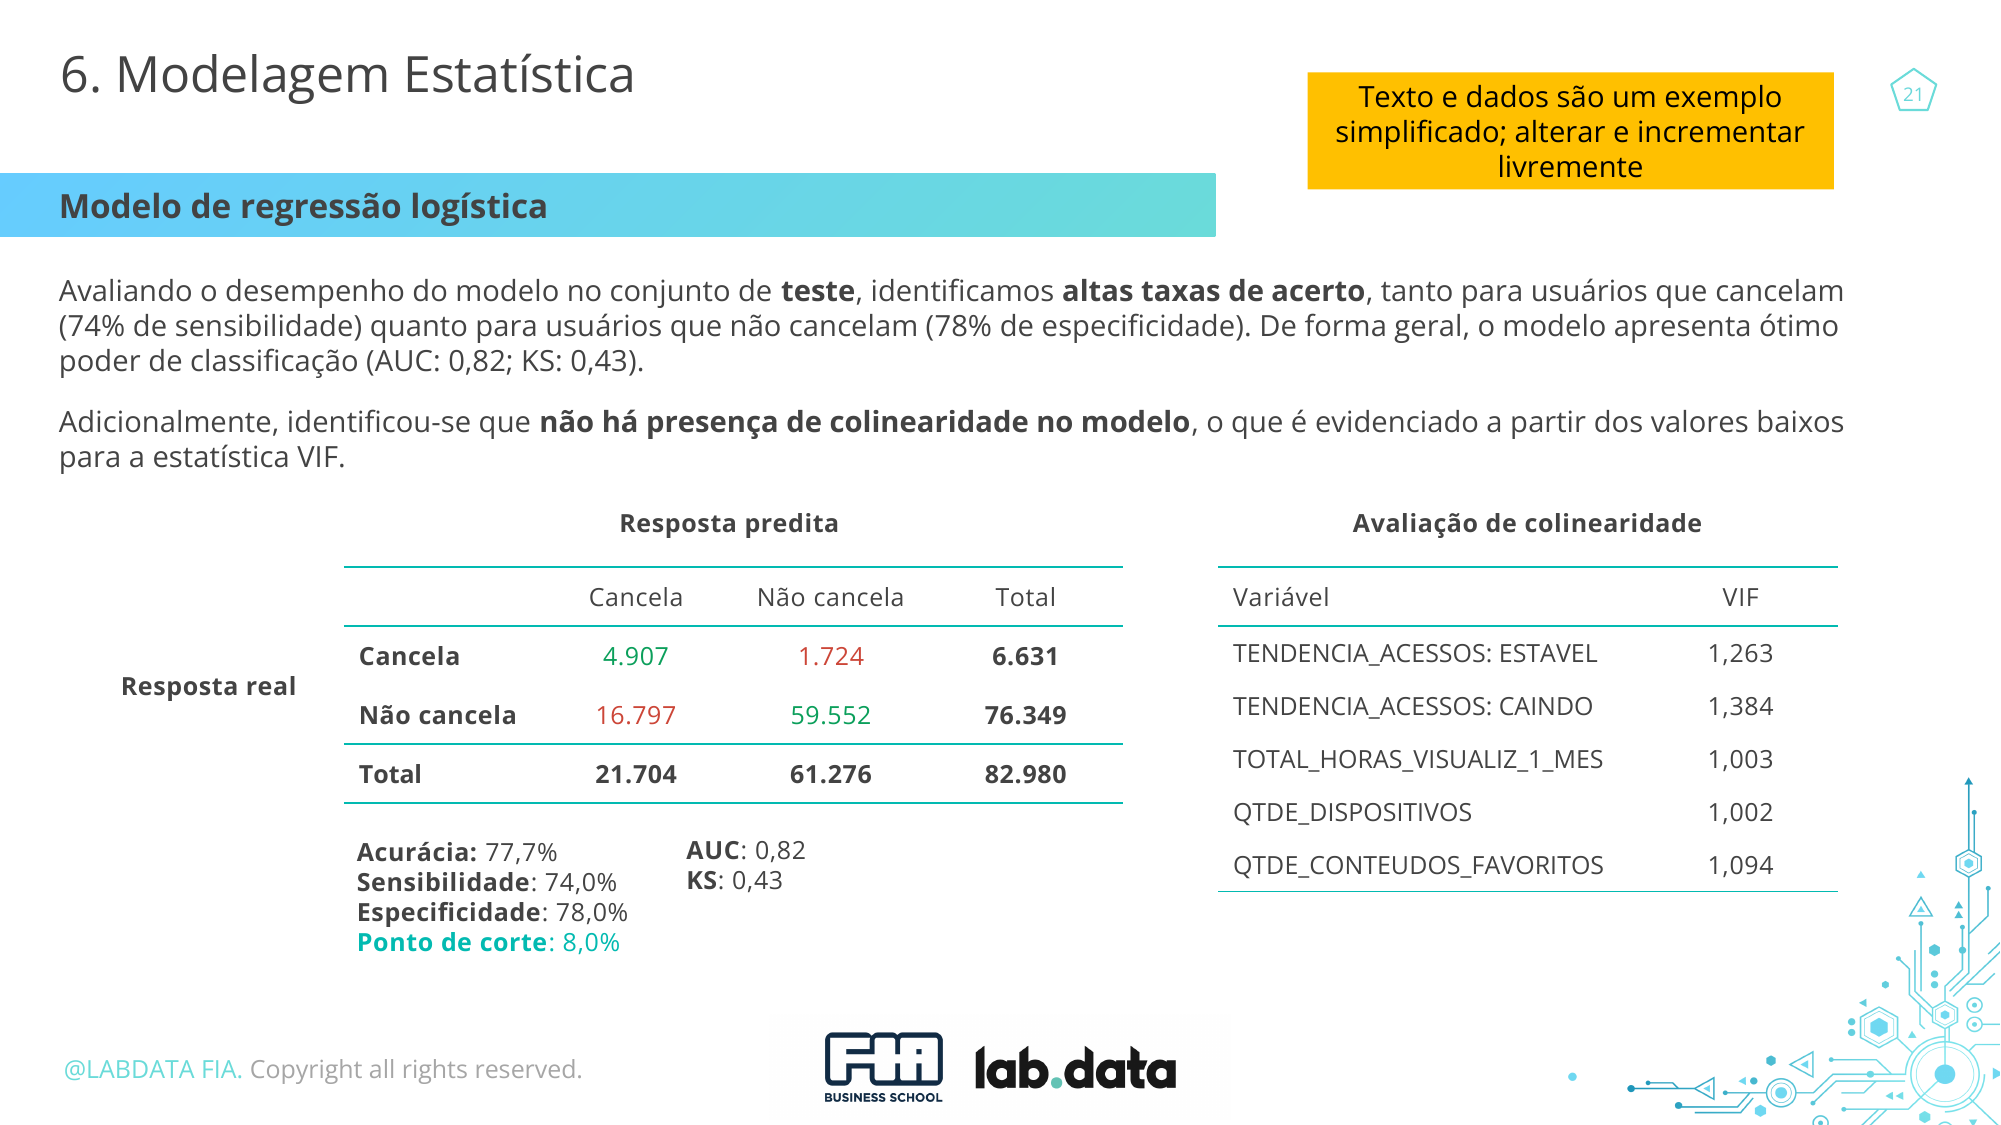

6. Modelagem Estatística
Texto e dados são um exemplo simplificado; alterar e incrementar livremente
Modelo de regressão logística
Avaliando o desempenho do modelo no conjunto de teste, identificamos altas taxas de acerto, tanto para usuários que cancelam (74% de sensibilidade) quanto para usuários que não cancelam (78% de especificidade). De forma geral, o modelo apresenta ótimo poder de classificação (AUC: 0,82; KS: 0,43).

Adicionalmente, identificou-se que não há presença de colinearidade no modelo, o que é evidenciado a partir dos valores baixos para a estatística VIF.
Resposta predita
Avaliação de colinearidade
|  | Cancela | Não cancela | Total |
| --- | --- | --- | --- |
| Cancela | 4.907 | 1.724 | 6.631 |
| Não cancela | 16.797 | 59.552 | 76.349 |
| Total | 21.704 | 61.276 | 82.980 |
| Variável | VIF |
| --- | --- |
| TENDENCIA\_ACESSOS: ESTAVEL | 1,263 |
| TENDENCIA\_ACESSOS: CAINDO | 1,384 |
| TOTAL\_HORAS\_VISUALIZ\_1\_MES | 1,003 |
| QTDE\_DISPOSITIVOS | 1,002 |
| QTDE\_CONTEUDOS\_FAVORITOS | 1,094 |
Resposta real
AUC: 0,82
KS: 0,43
Acurácia: 77,7%
Sensibilidade: 74,0%
Especificidade: 78,0%
Ponto de corte: 8,0%